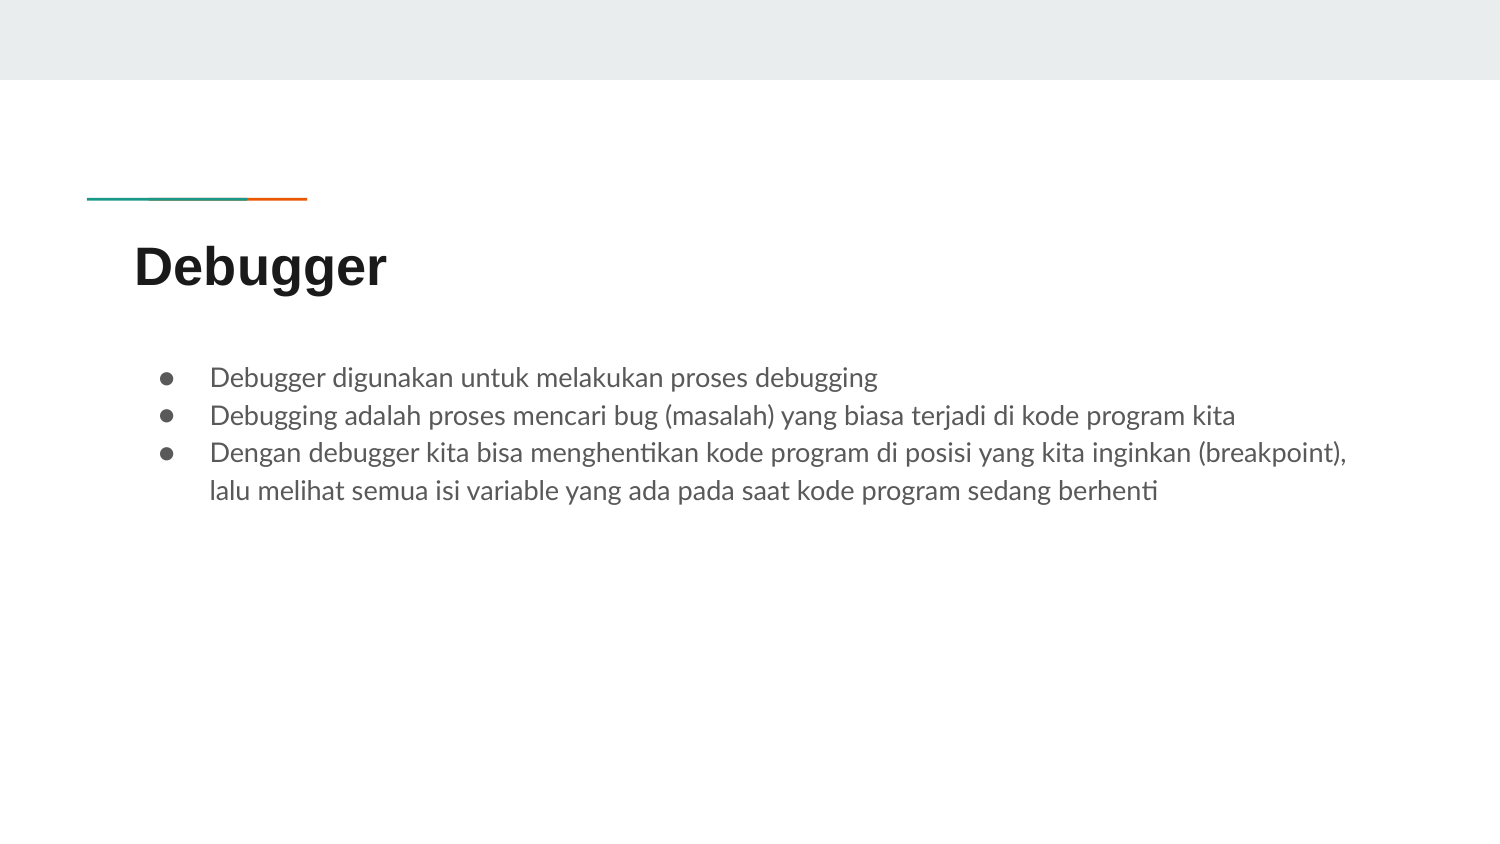

# Debugger
Debugger digunakan untuk melakukan proses debugging
Debugging adalah proses mencari bug (masalah) yang biasa terjadi di kode program kita
Dengan debugger kita bisa menghentikan kode program di posisi yang kita inginkan (breakpoint), lalu melihat semua isi variable yang ada pada saat kode program sedang berhenti